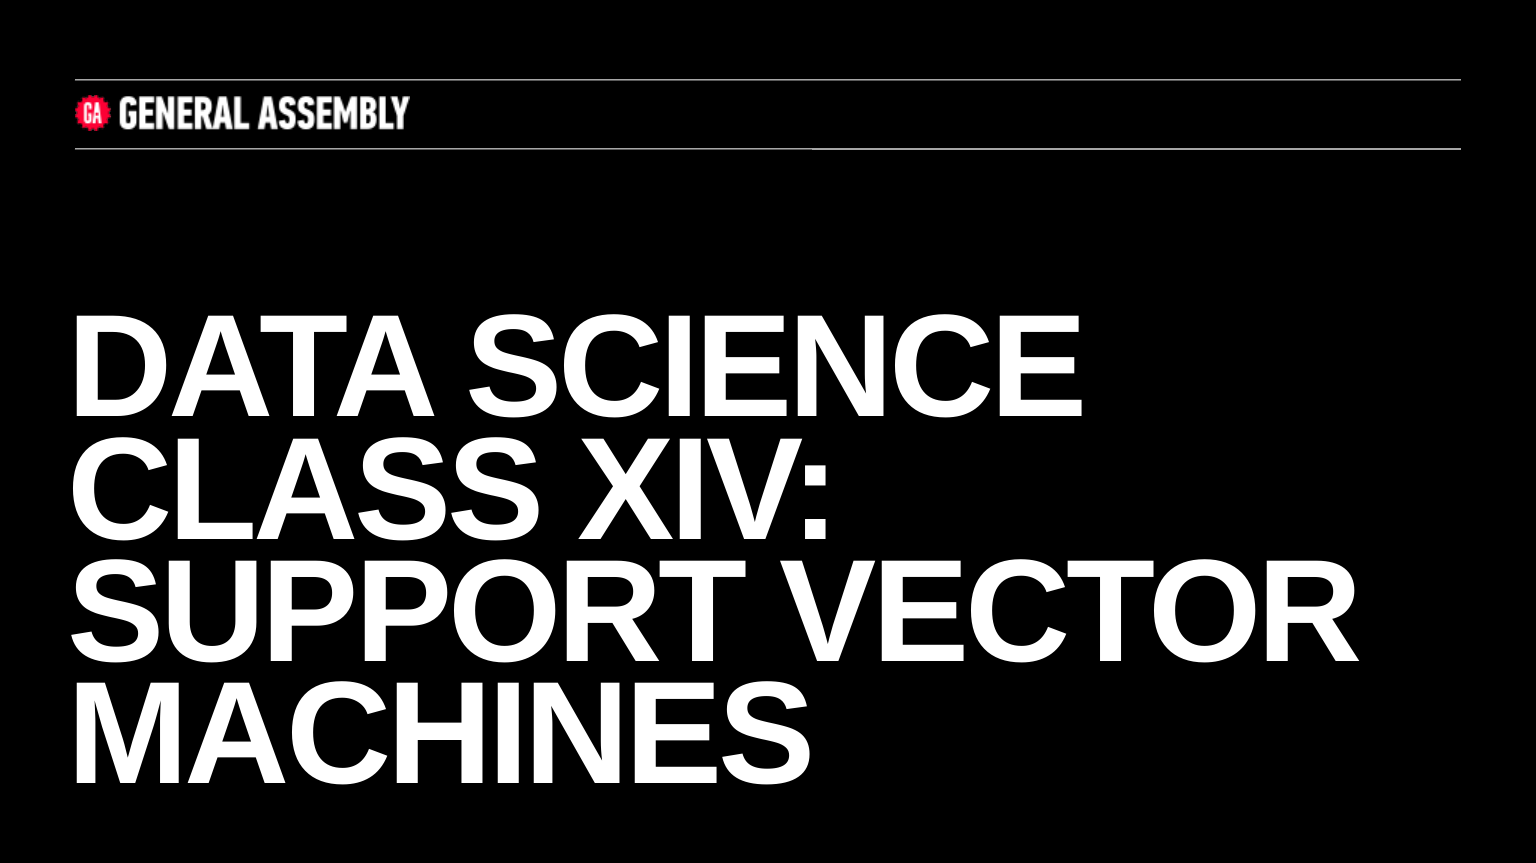

# DATA SCIENCE class XIV: support vector machines